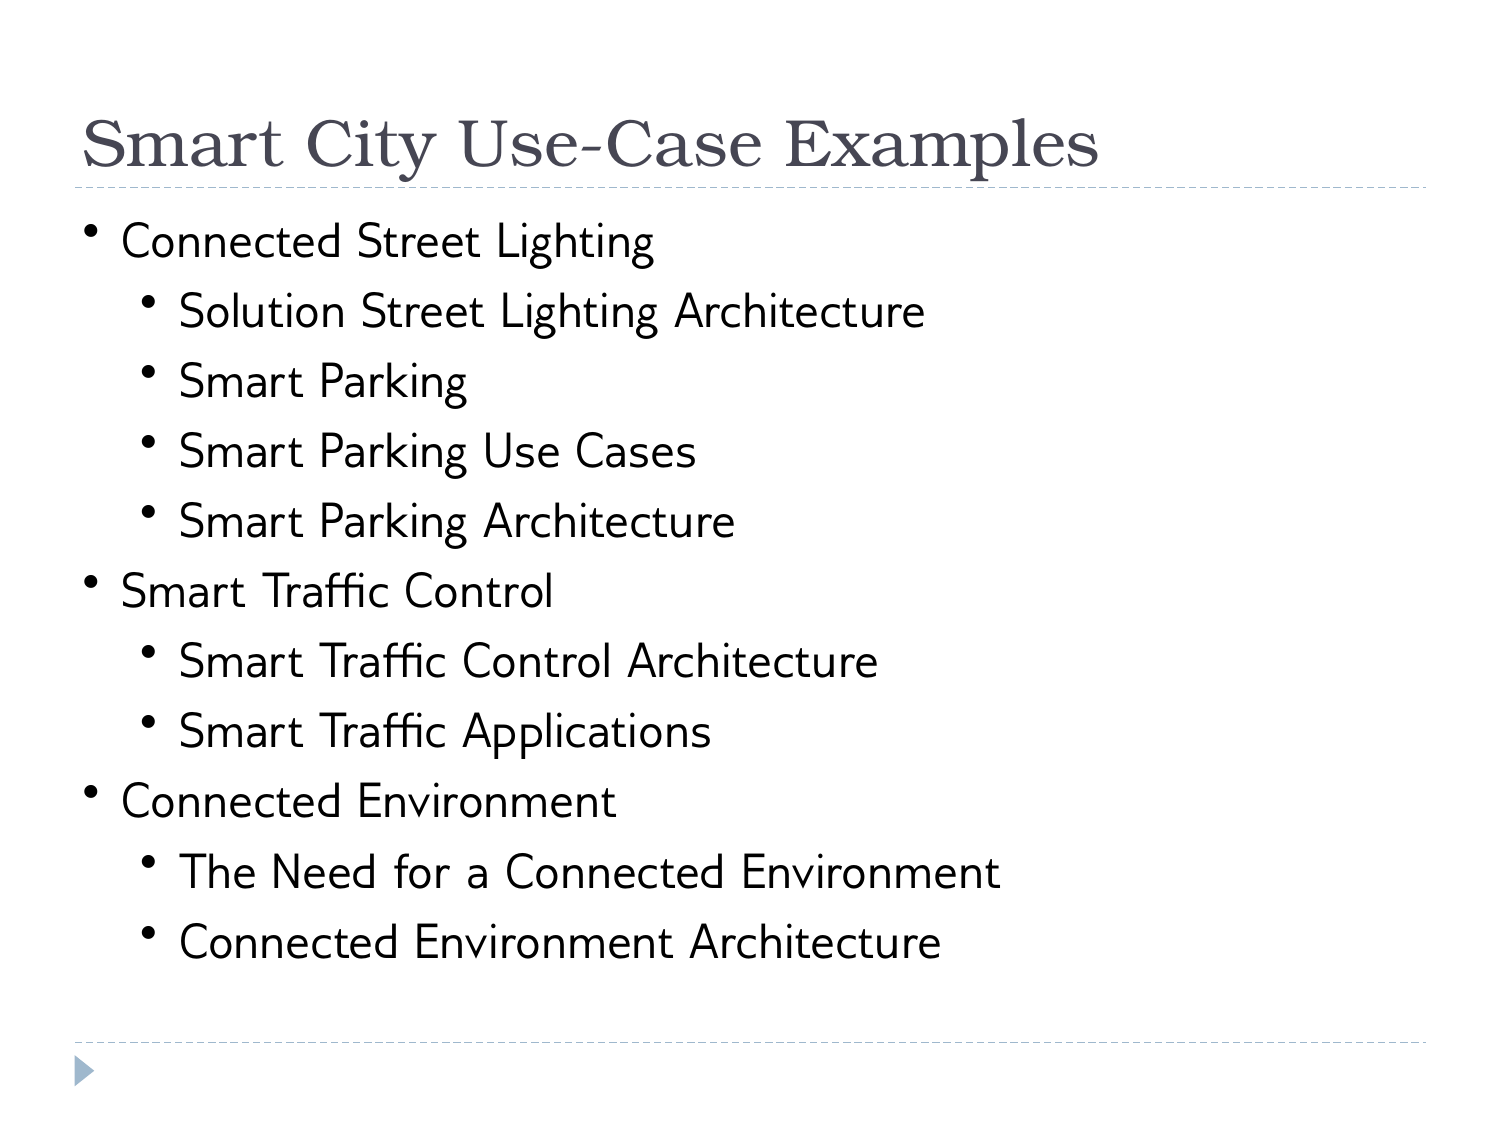

# Smart City Use-Case Examples
Connected Street Lighting
Solution Street Lighting Architecture
Smart Parking
Smart Parking Use Cases
Smart Parking Architecture
Smart Traffic Control
Smart Traffic Control Architecture
Smart Traffic Applications
Connected Environment
The Need for a Connected Environment
Connected Environment Architecture